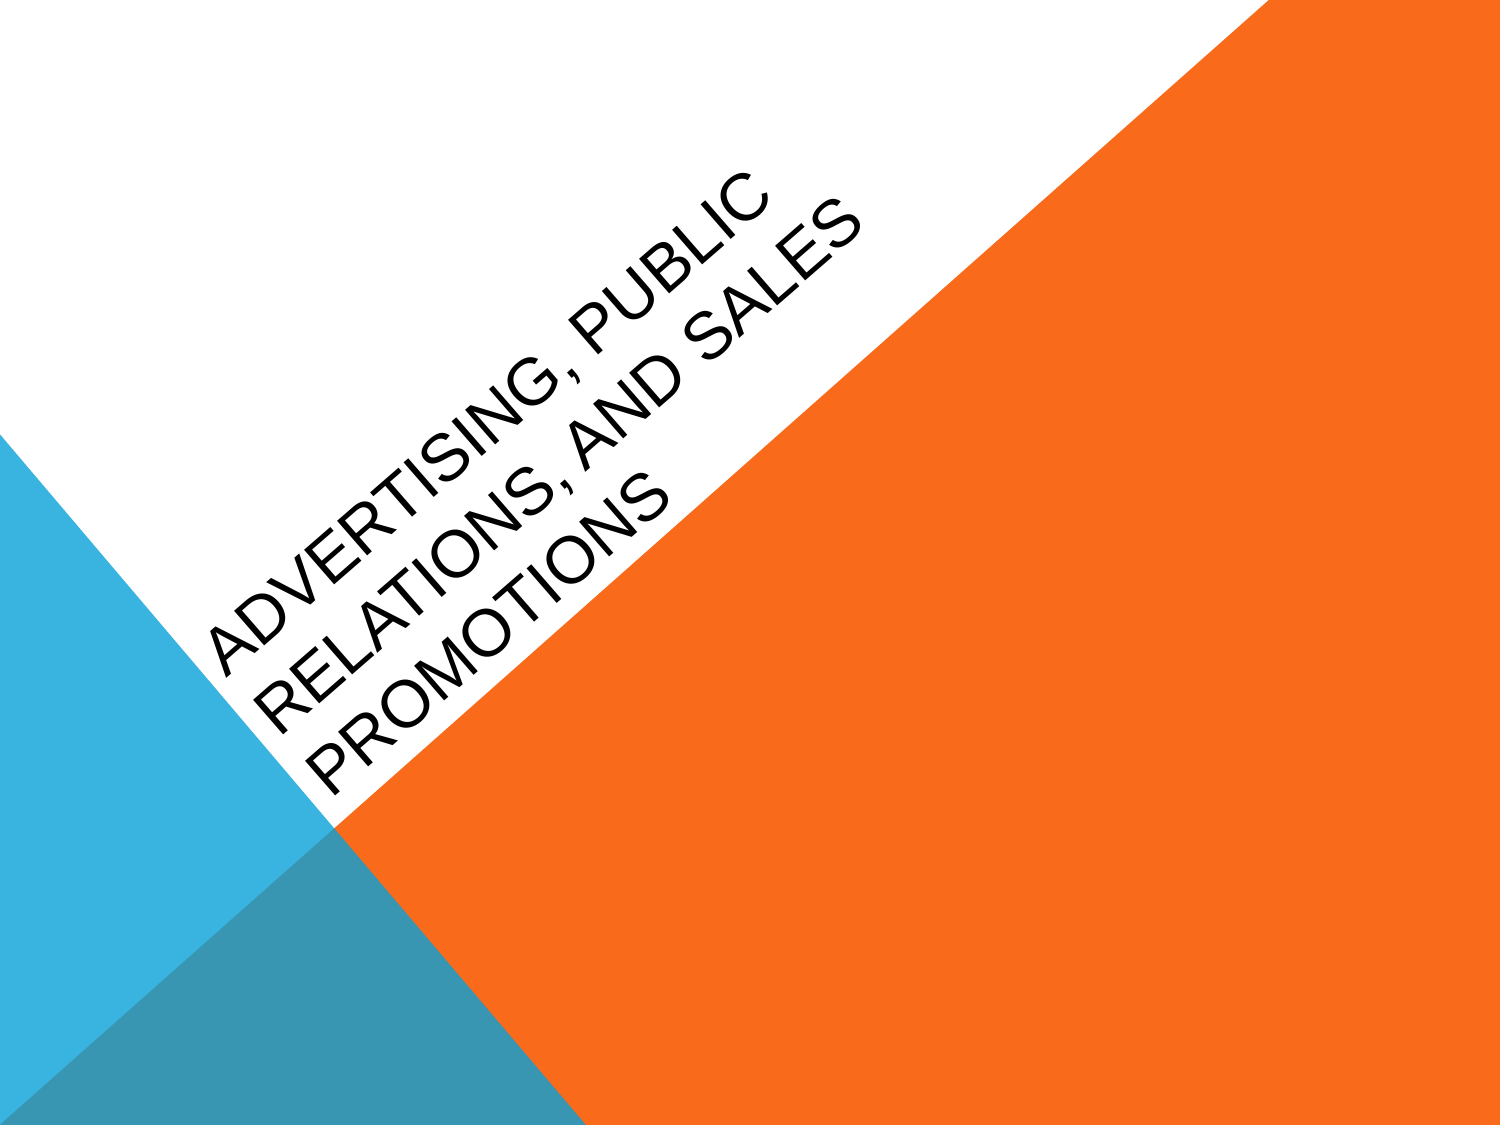

# ADVERTISING, PUBLIC RELATIONS, AND SALES PROMOTIONS